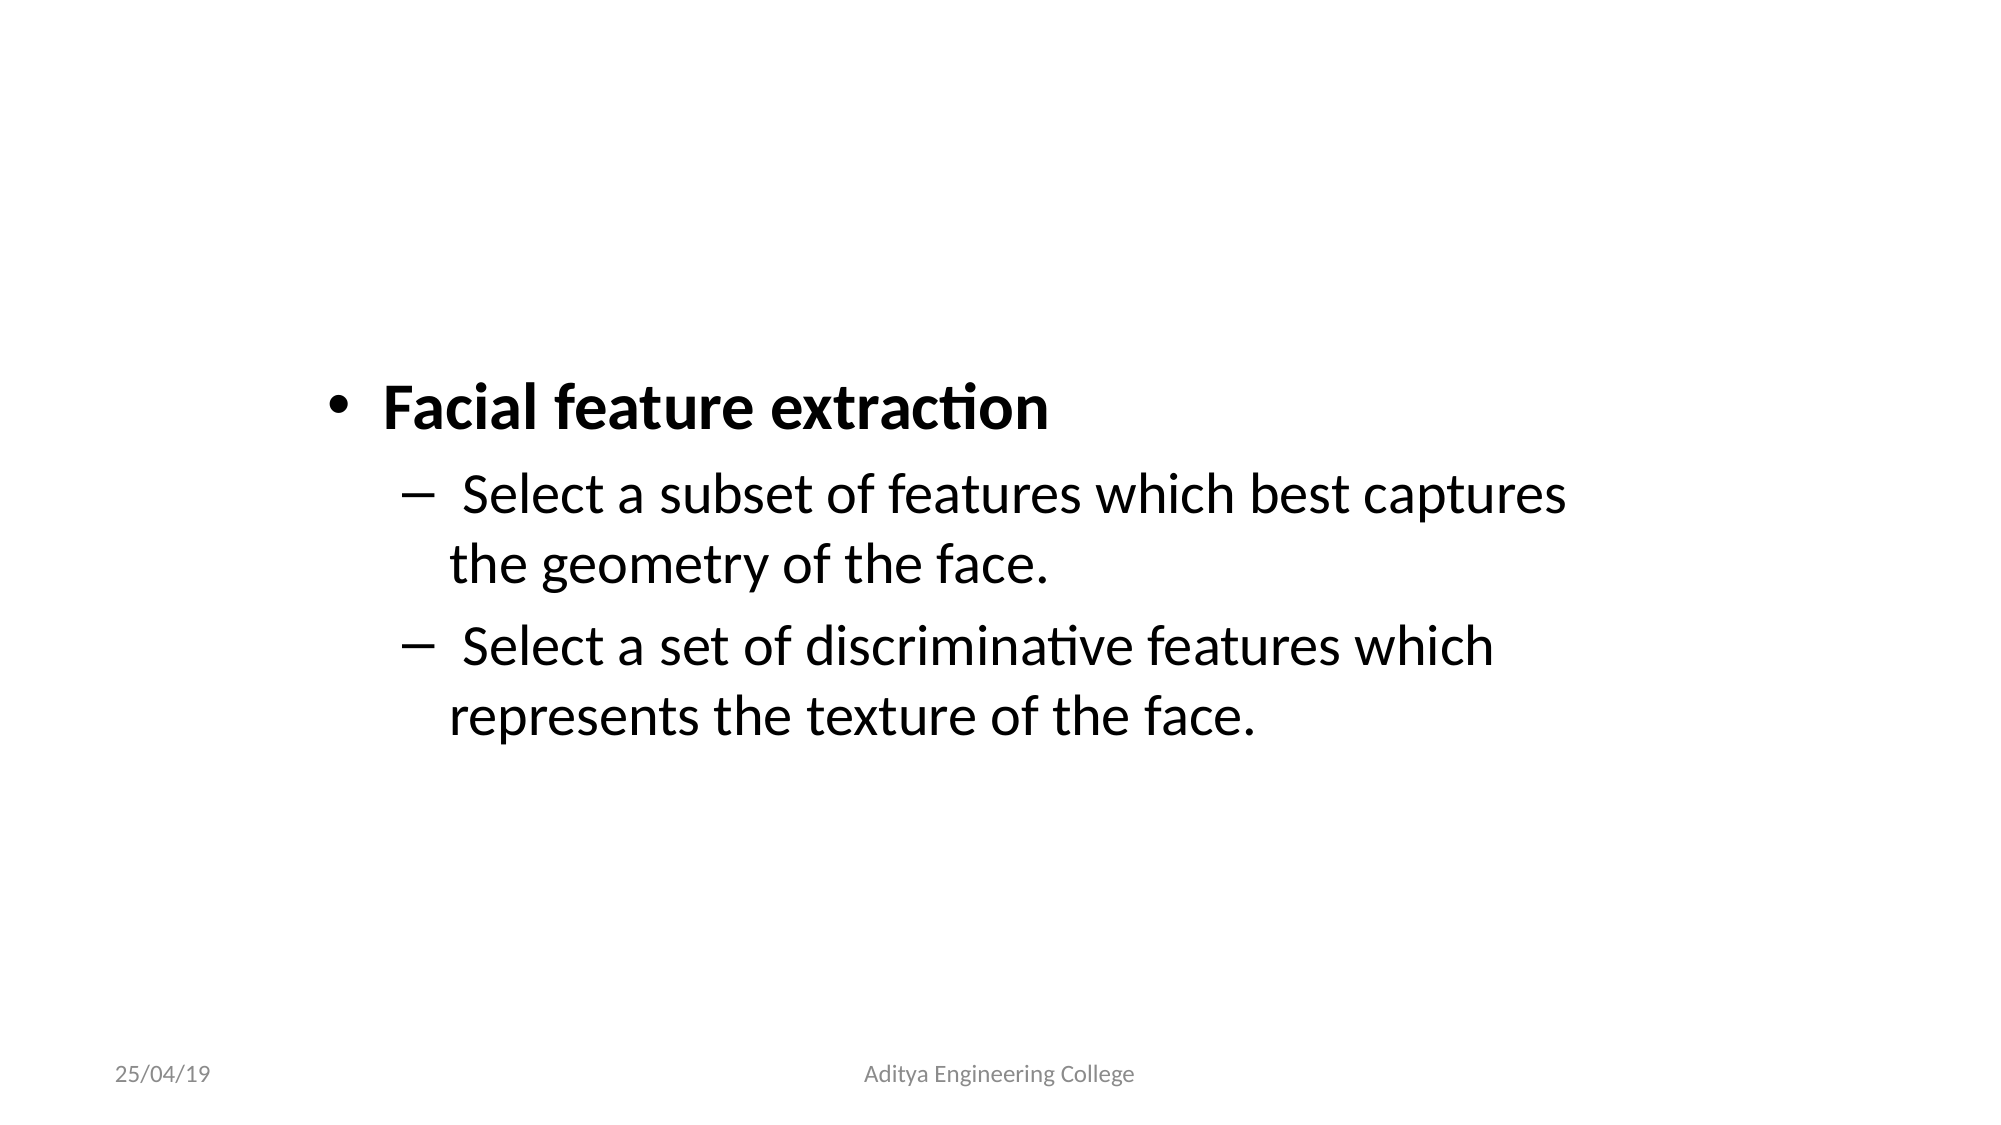

#

Facial feature extraction
 Select a subset of features which best captures the geometry of the face.
 Select a set of discriminative features which represents the texture of the face.

25/04/19
Aditya Engineering College